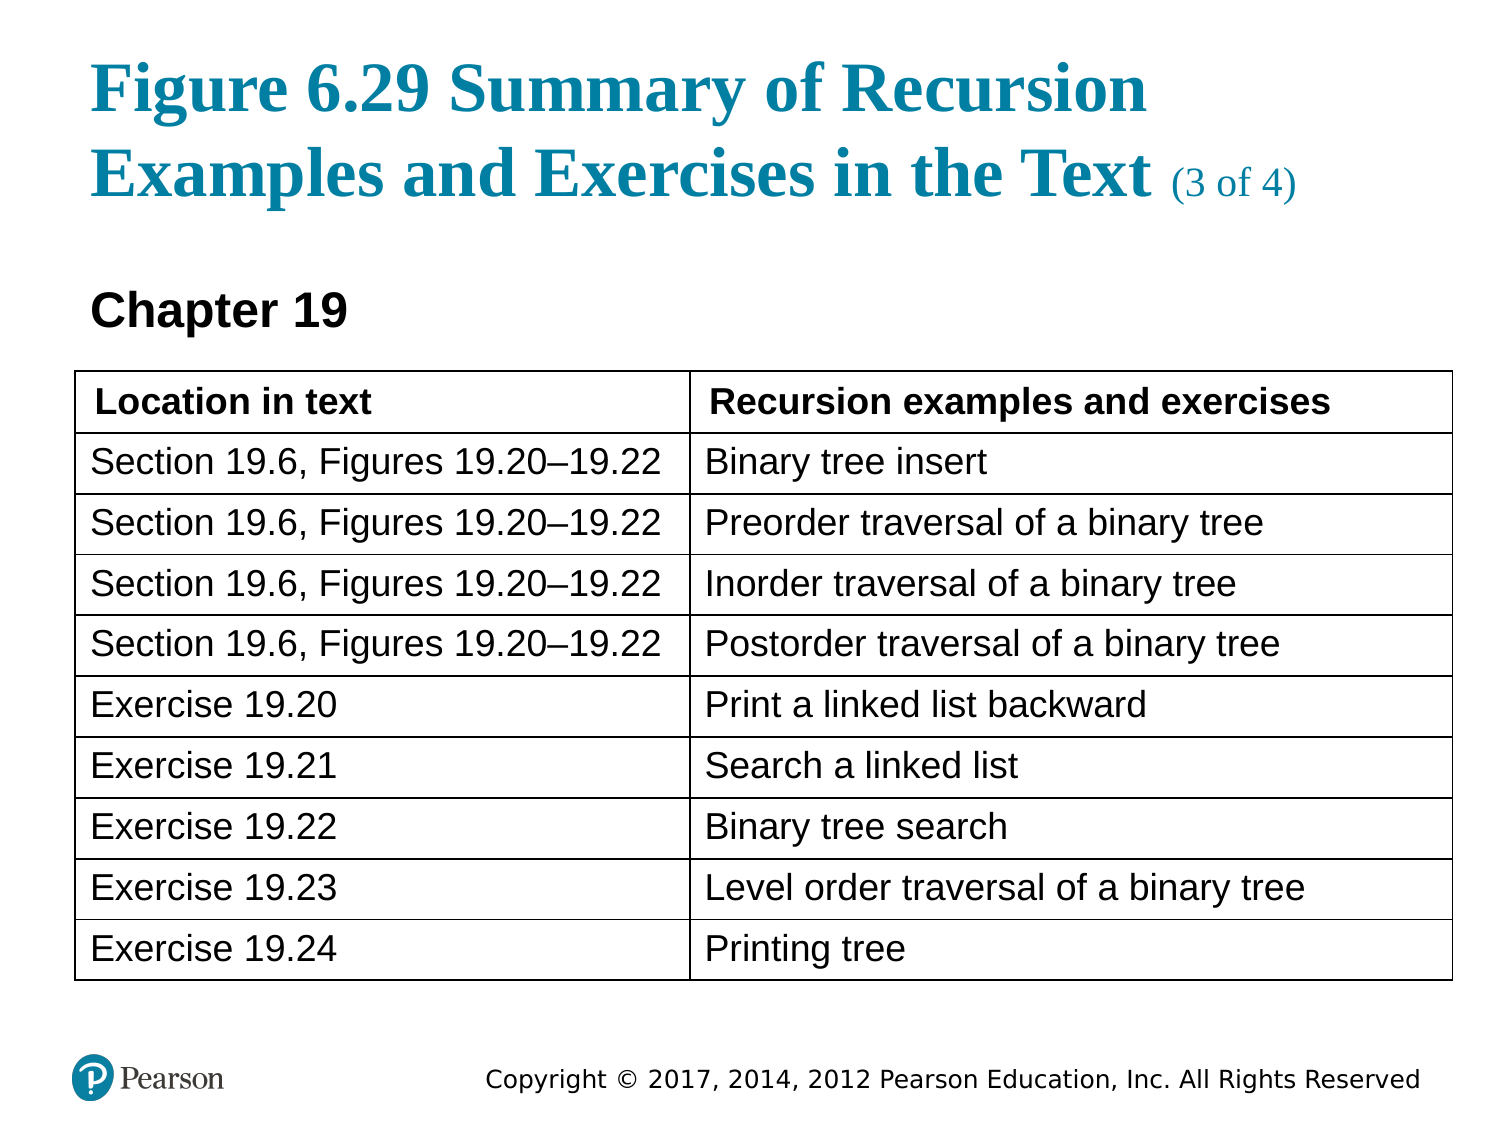

# Figure 6.29 Summary of Recursion Examples and Exercises in the Text (3 of 4)
Chapter 19
| Location in text | Recursion examples and exercises |
| --- | --- |
| Section 19.6, Figures 19.20–19.22 | Binary tree insert |
| Section 19.6, Figures 19.20–19.22 | Preorder traversal of a binary tree |
| Section 19.6, Figures 19.20–19.22 | Inorder traversal of a binary tree |
| Section 19.6, Figures 19.20–19.22 | Postorder traversal of a binary tree |
| Exercise 19.20 | Print a linked list backward |
| Exercise 19.21 | Search a linked list |
| Exercise 19.22 | Binary tree search |
| Exercise 19.23 | Level order traversal of a binary tree |
| Exercise 19.24 | Printing tree |